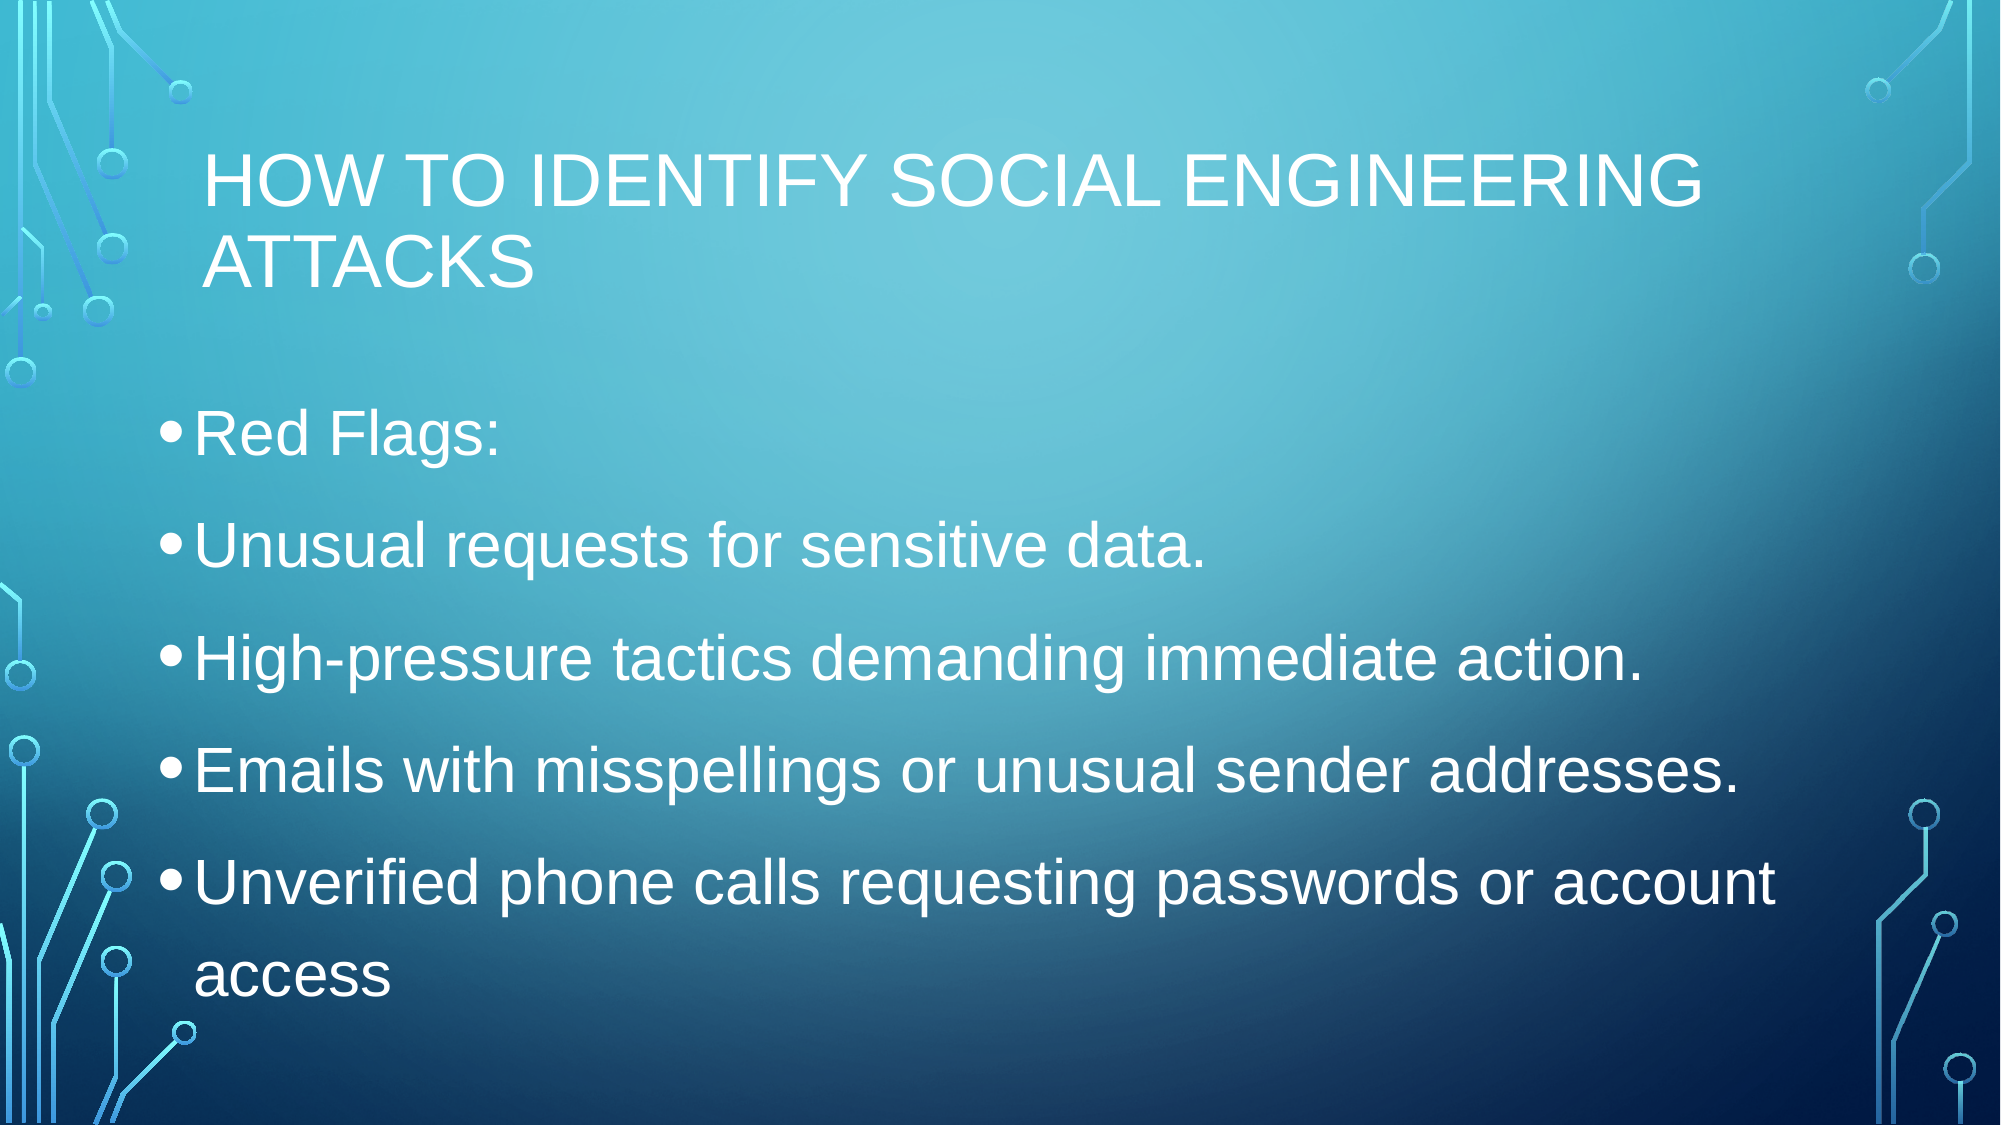

# How to identify social engineering attacks
Red Flags:
Unusual requests for sensitive data.
High-pressure tactics demanding immediate action.
Emails with misspellings or unusual sender addresses.
Unverified phone calls requesting passwords or account access